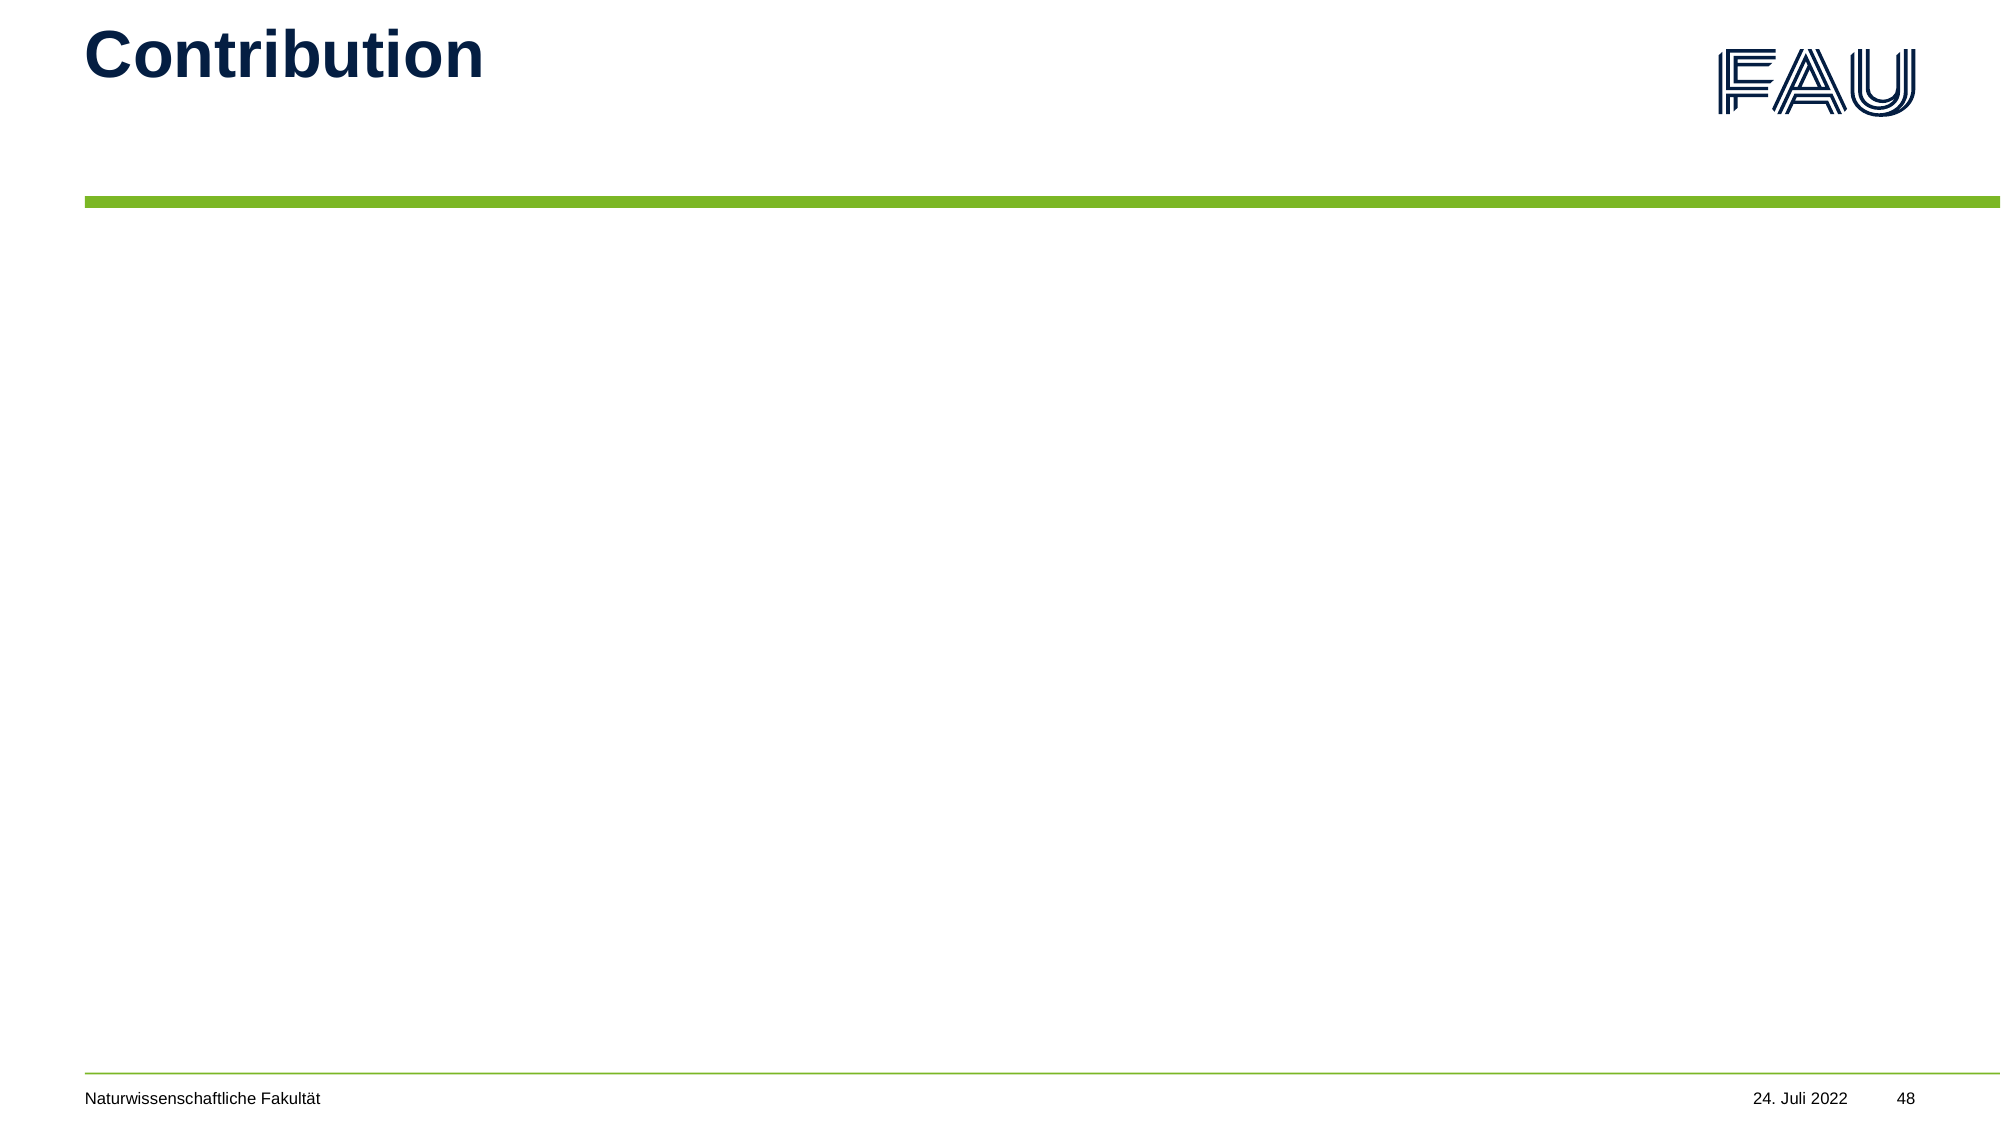

# Contribution

Naturwissenschaftliche Fakultät
24. Juli 2022
48